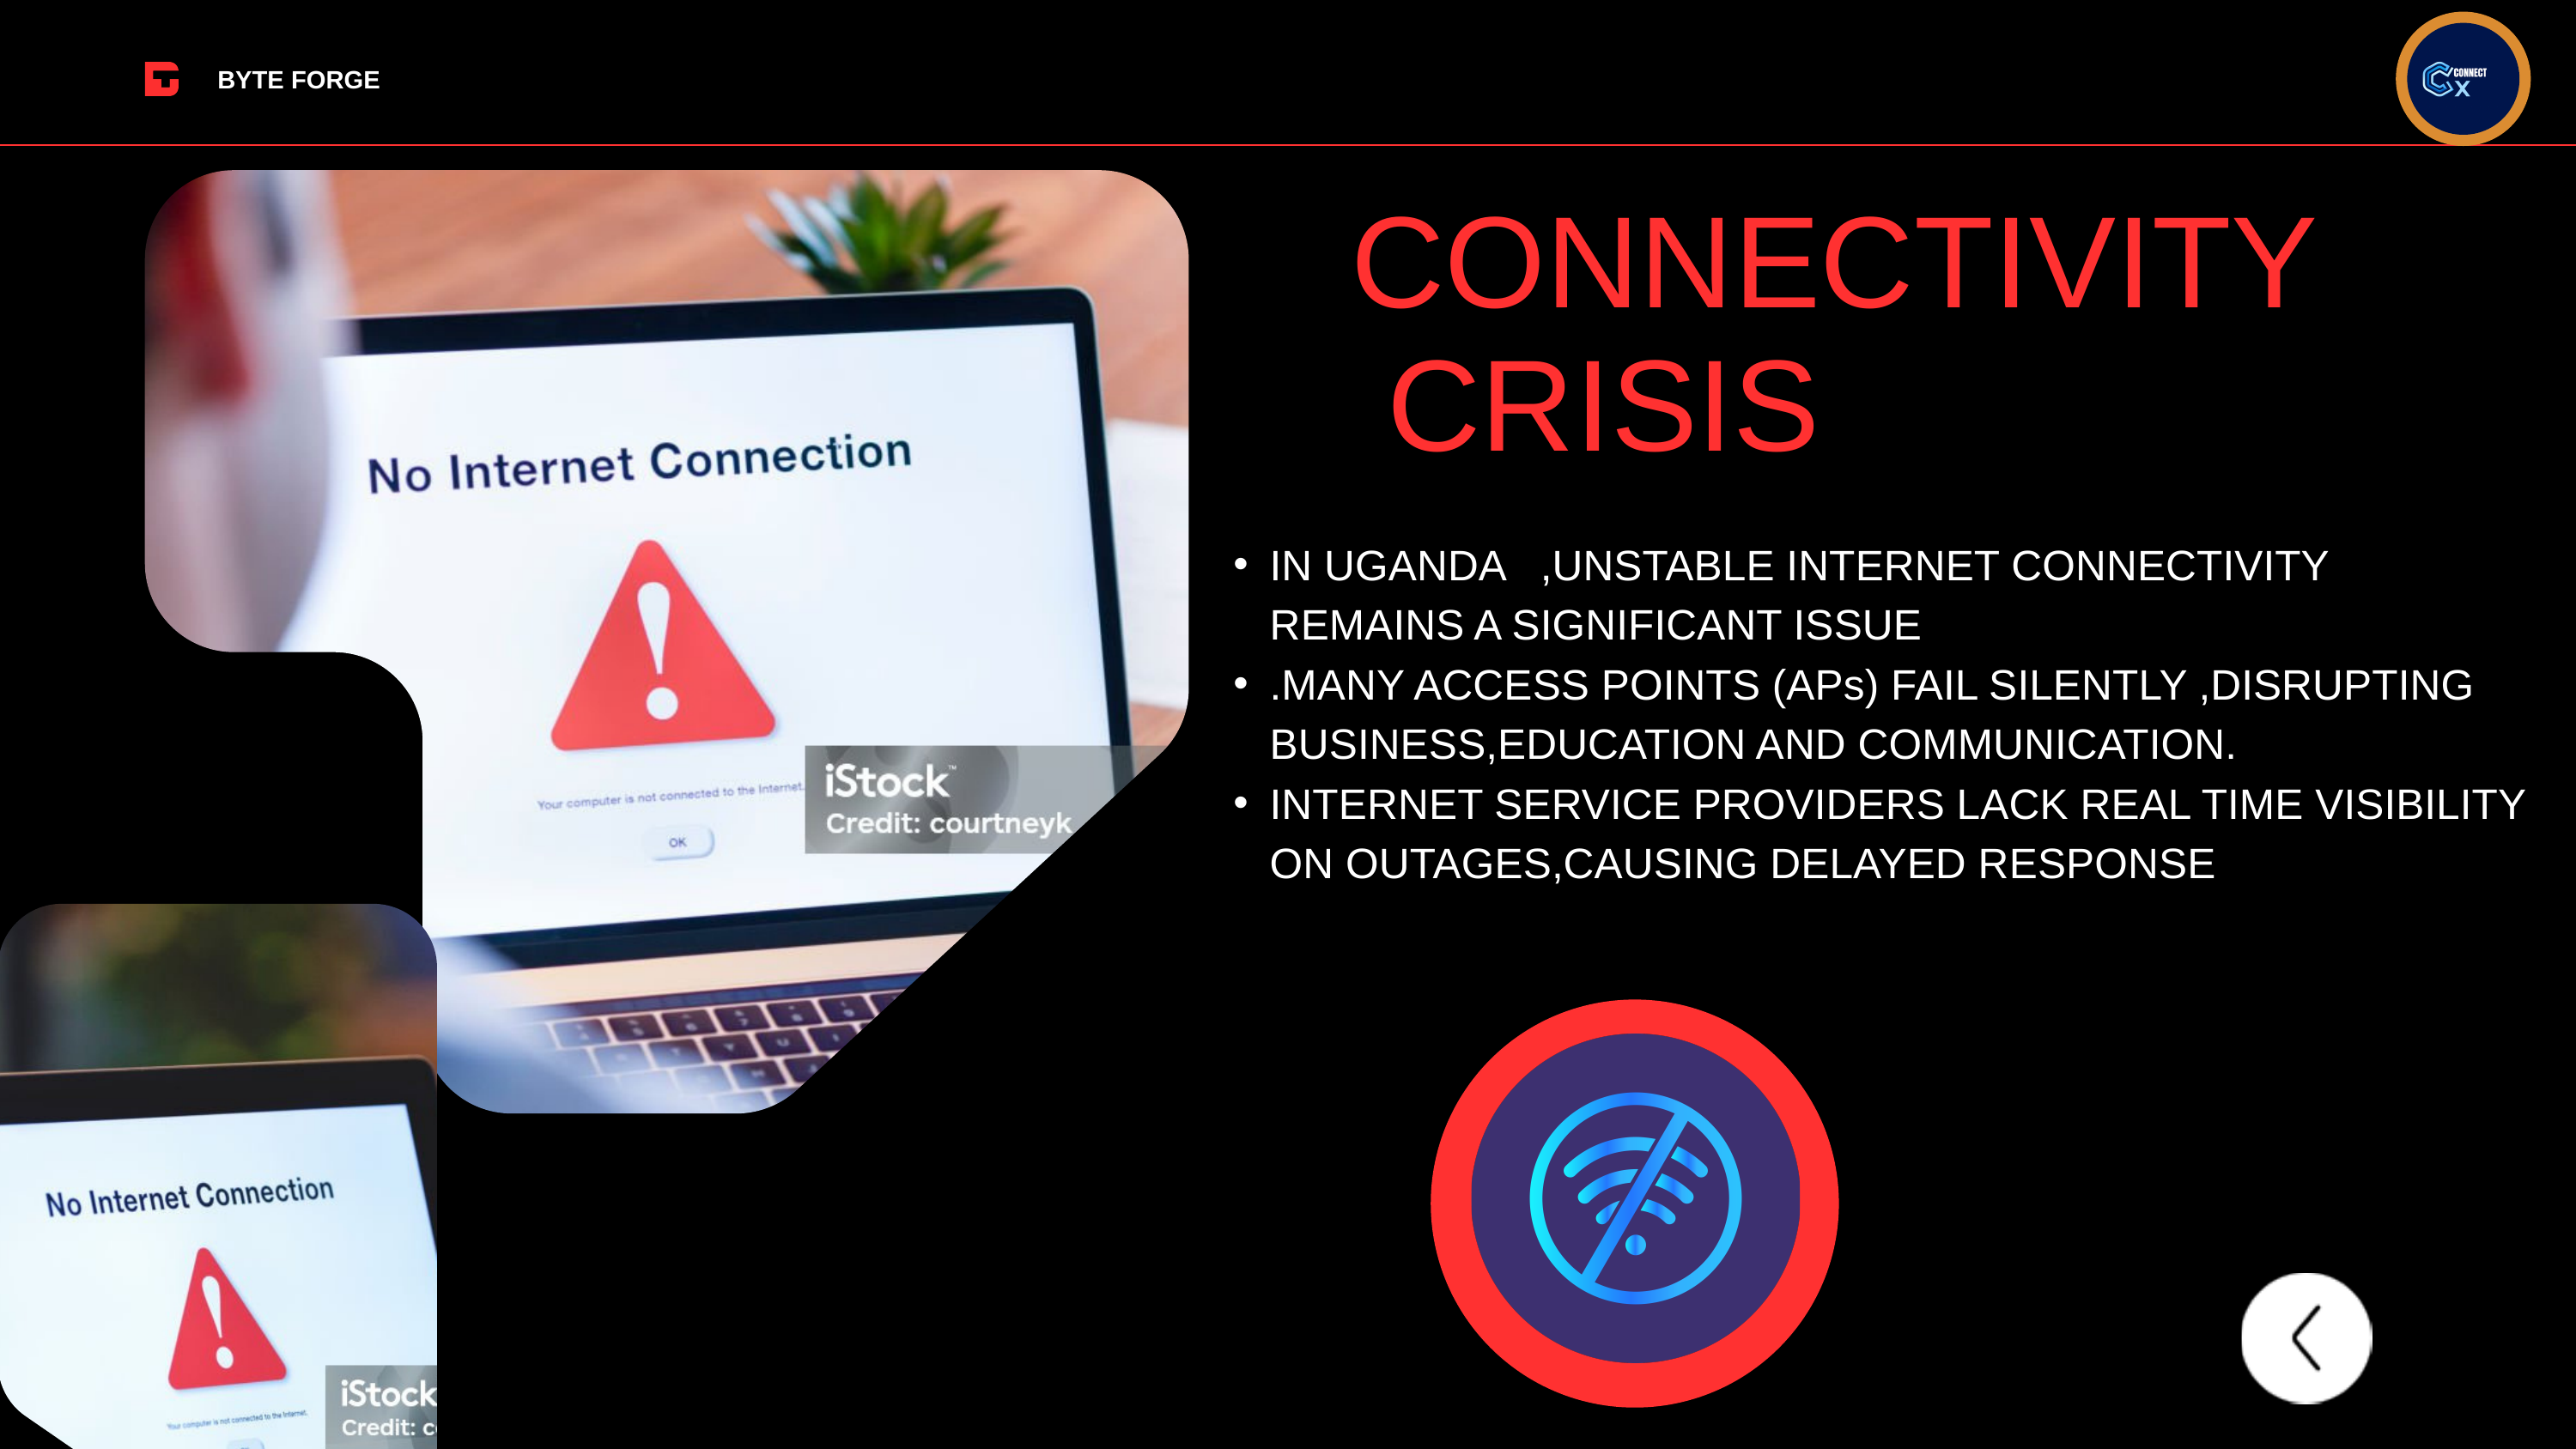

BYTE FORGE

CONNECTIVITY
 CRISIS
IN UGANDA   ,UNSTABLE INTERNET CONNECTIVITY REMAINS A SIGNIFICANT ISSUE
.MANY ACCESS POINTS (APs) FAIL SILENTLY ,DISRUPTING BUSINESS,EDUCATION AND COMMUNICATION.
INTERNET SERVICE PROVIDERS LACK REAL TIME VISIBILITY ON OUTAGES,CAUSING DELAYED RESPONSE